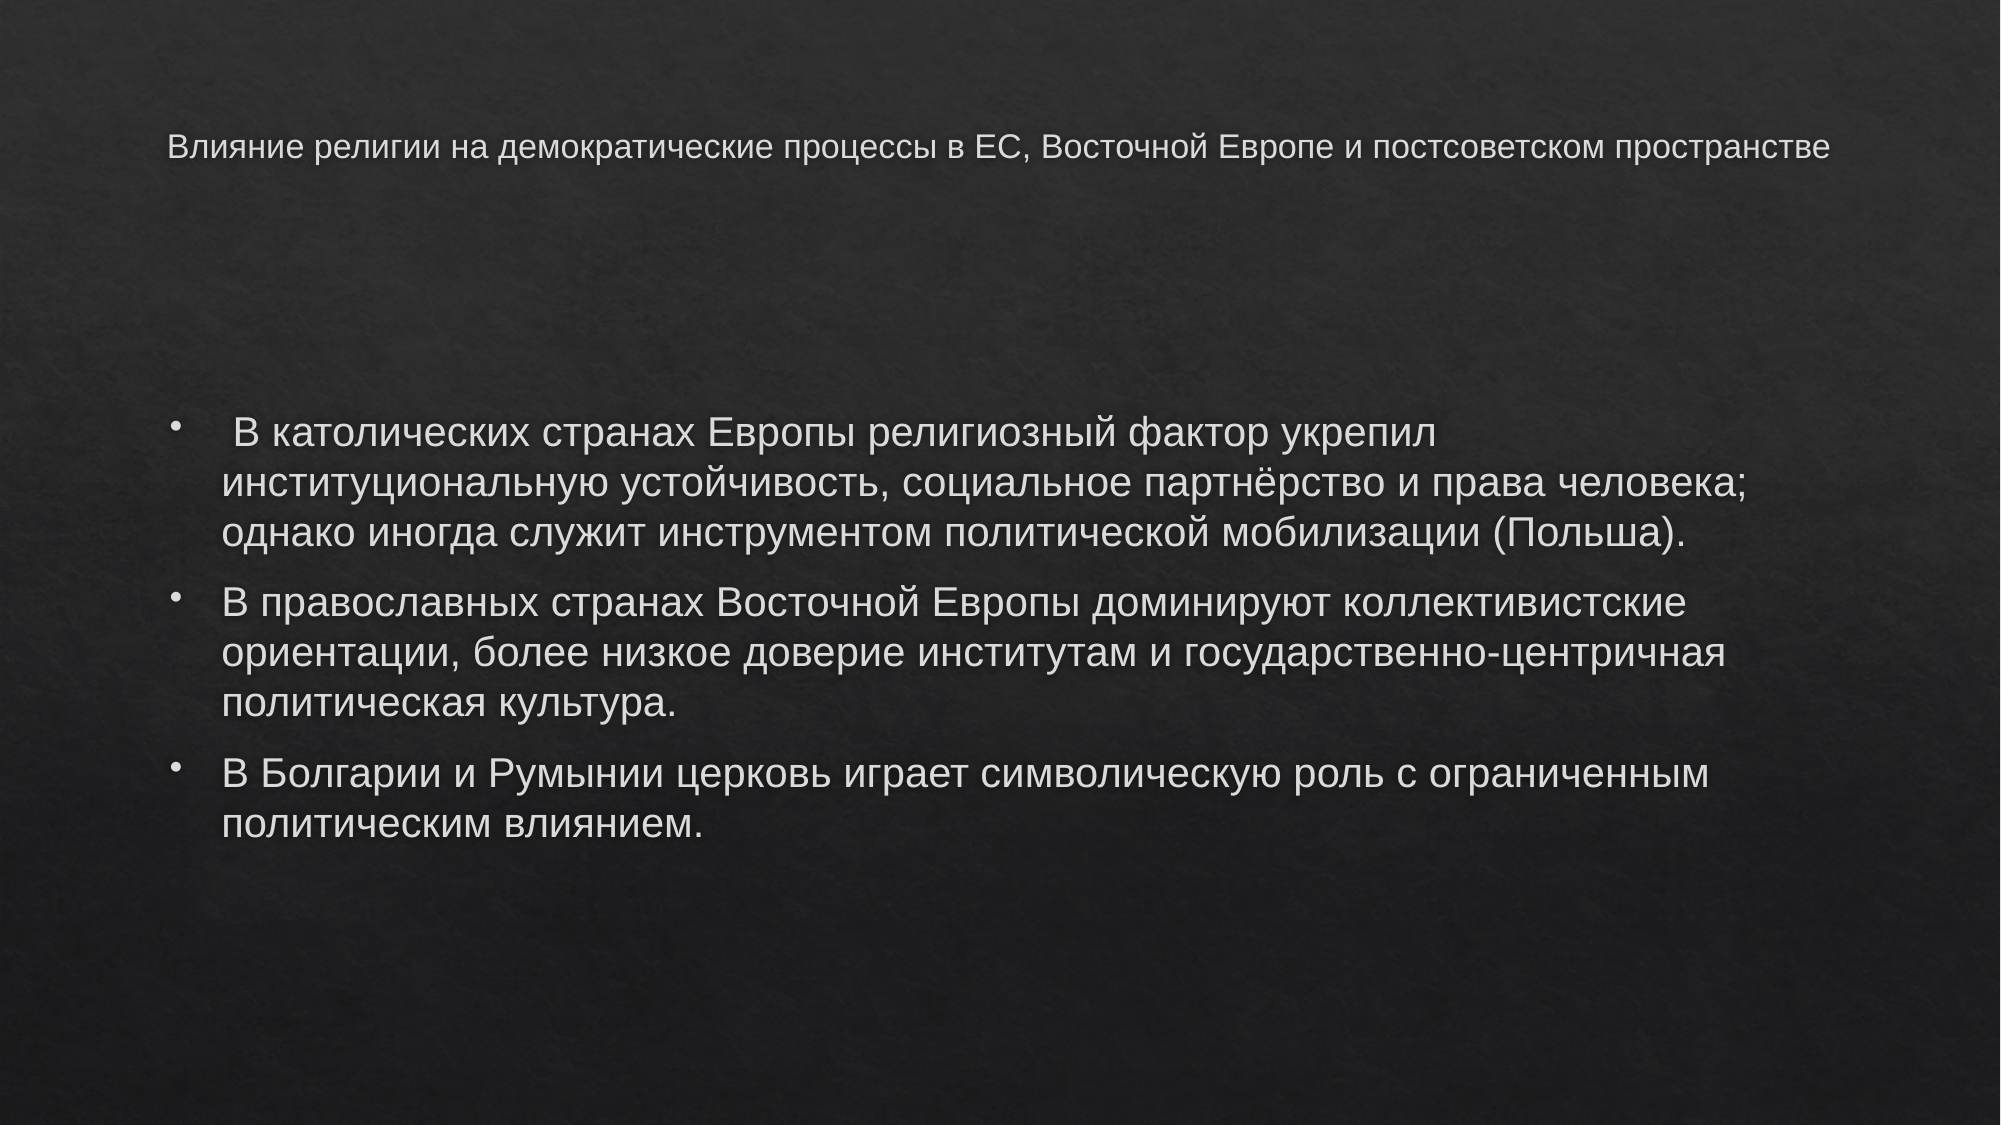

# Влияние религии на демократические процессы в ЕС, Восточной Европе и постсоветском пространстве
 В католических странах Европы религиозный фактор укрепил институциональную устойчивость, социальное партнёрство и права человека; однако иногда служит инструментом политической мобилизации (Польша).
В православных странах Восточной Европы доминируют коллективистские ориентации, более низкое доверие институтам и государственно‑центричная политическая культура.
В Болгарии и Румынии церковь играет символическую роль с ограниченным политическим влиянием.